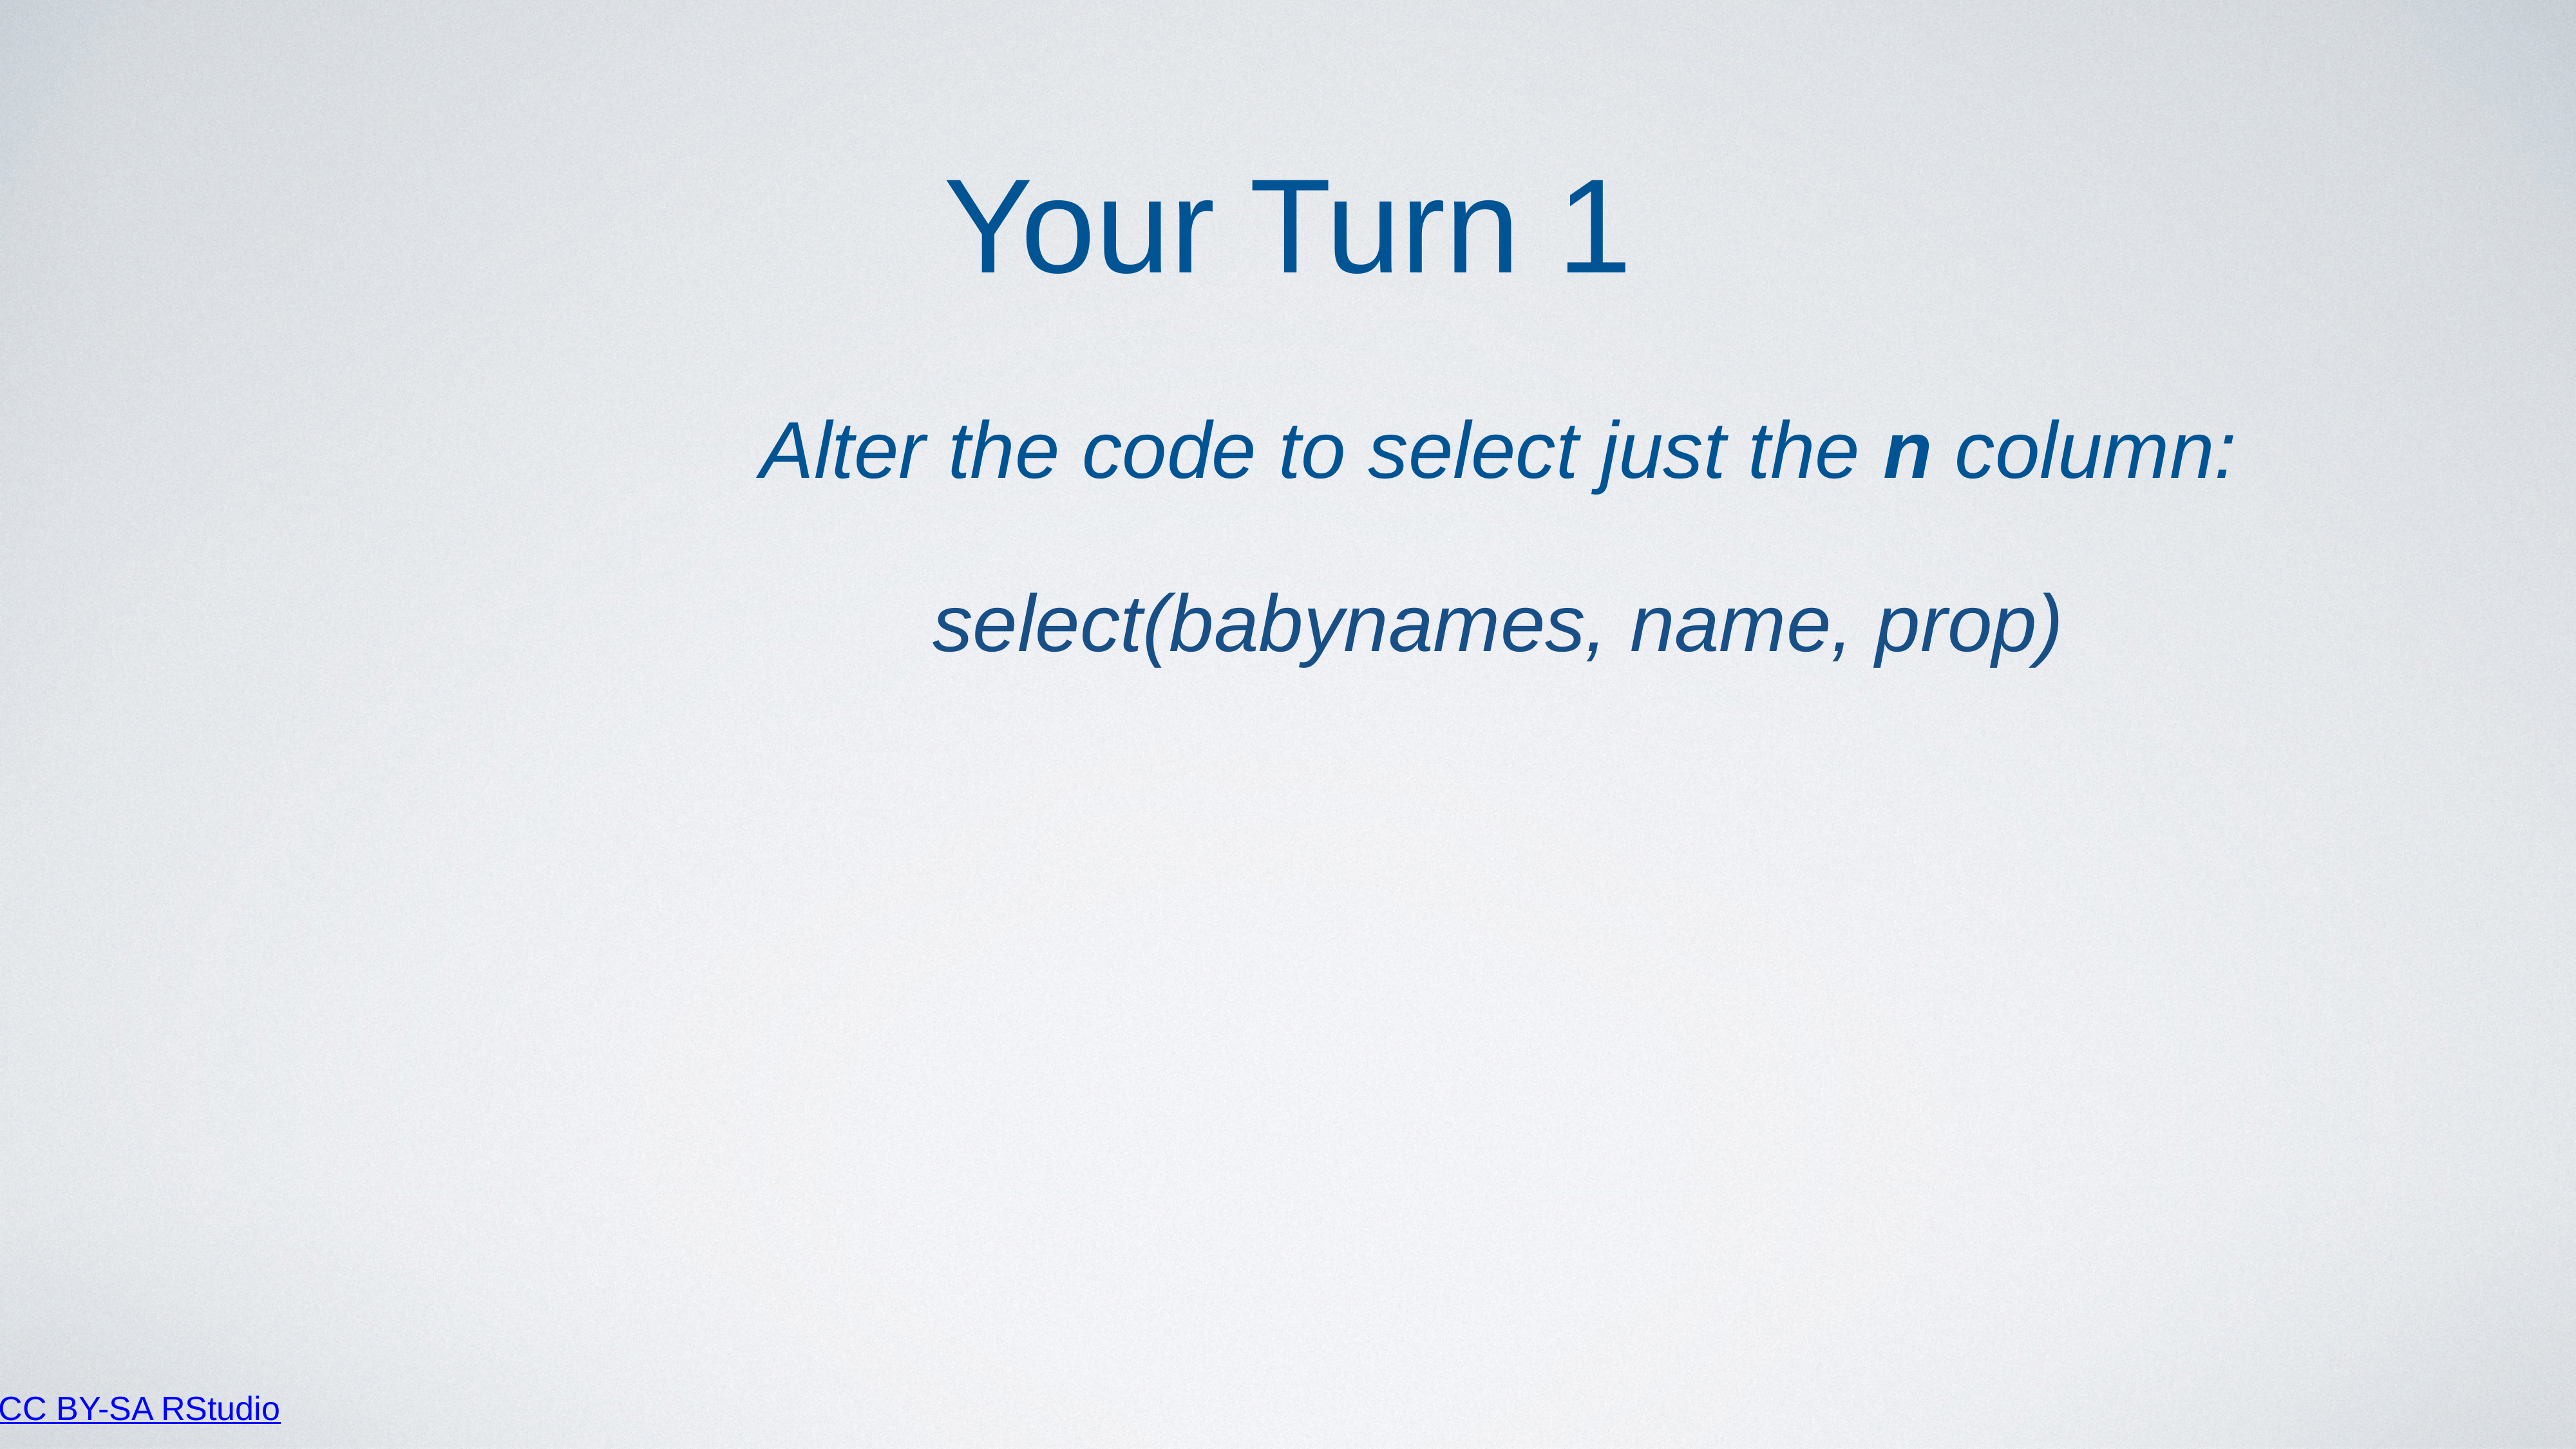

Your Turn 1
Alter the code to select just the n column:
select(babynames, name, prop)